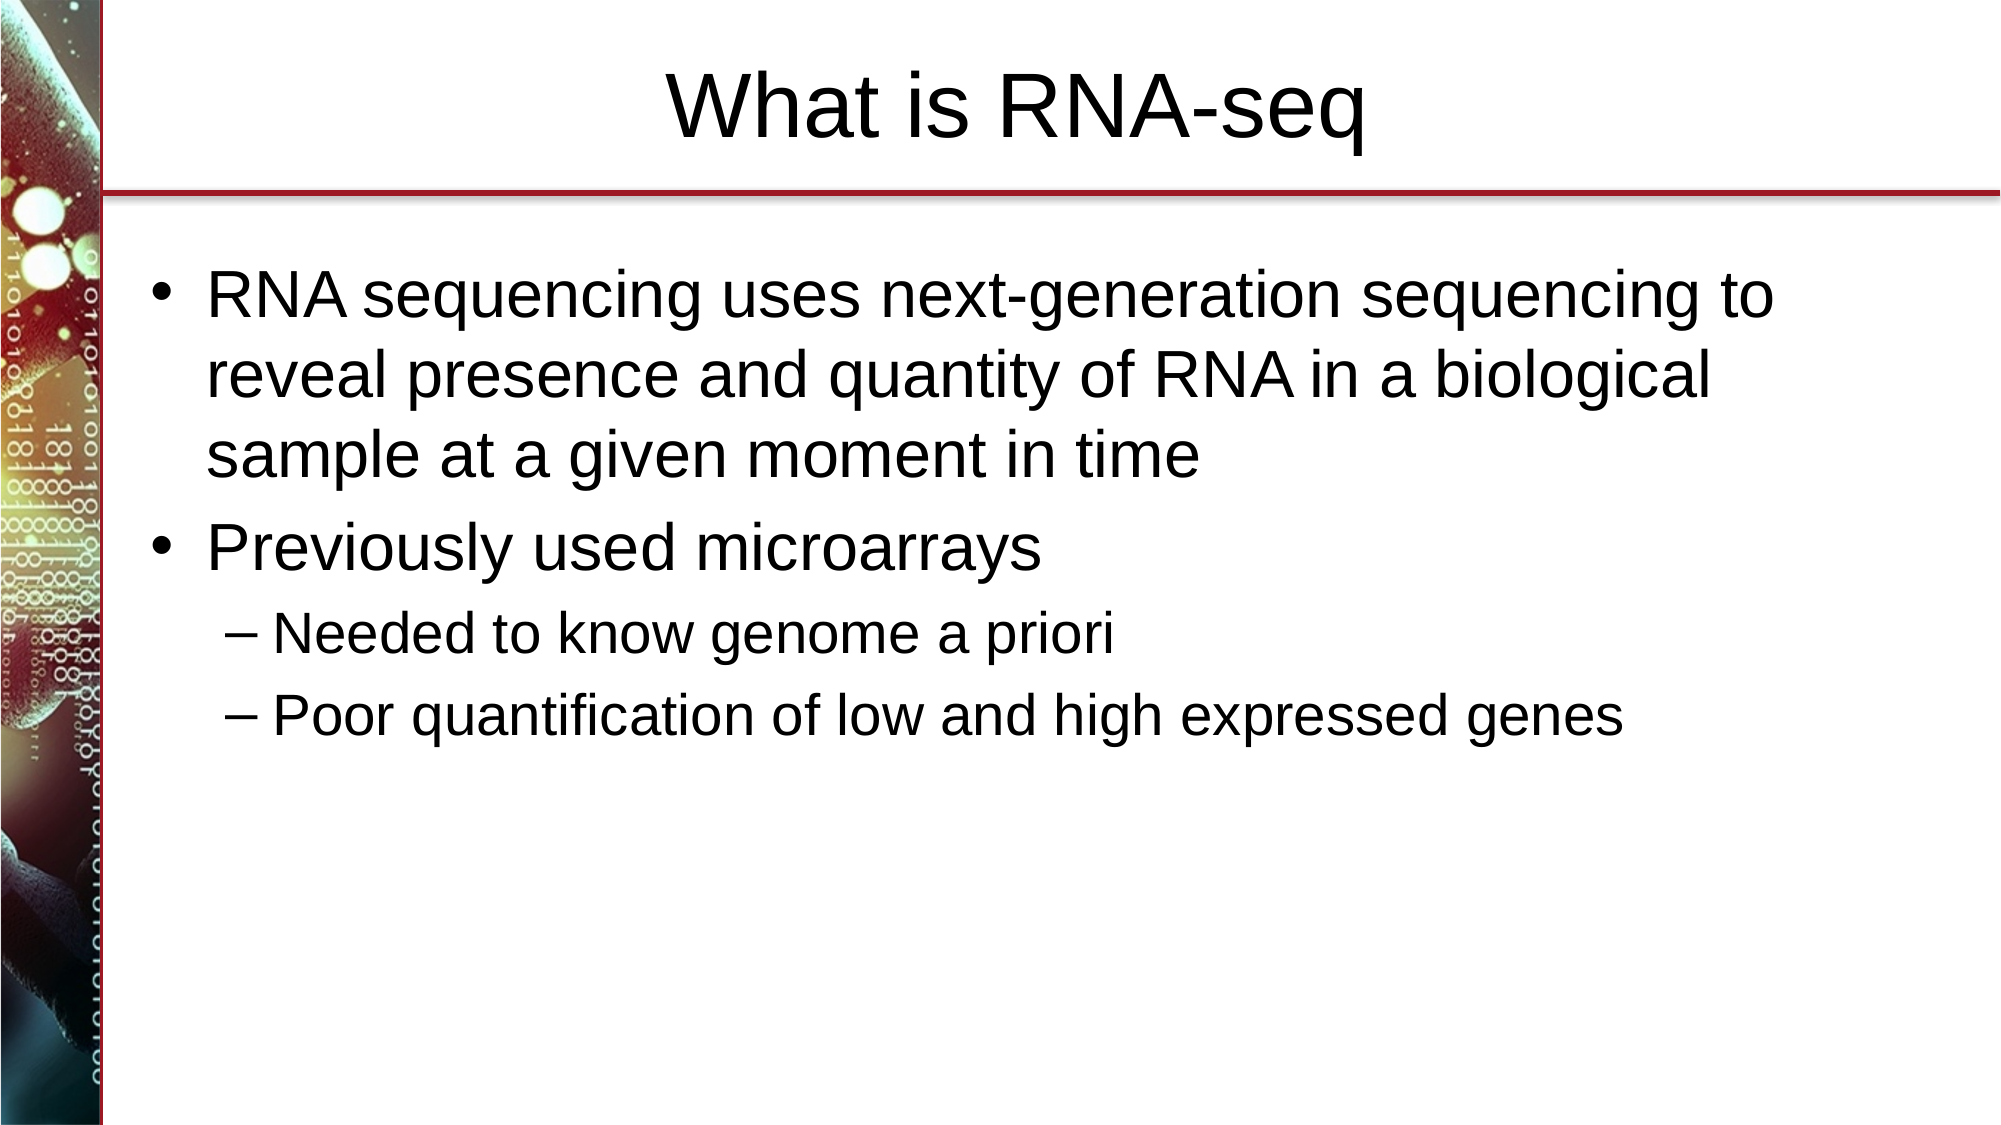

# What is RNA-seq
RNA sequencing uses next-generation sequencing to reveal presence and quantity of RNA in a biological sample at a given moment in time
Previously used microarrays
Needed to know genome a priori
Poor quantification of low and high expressed genes